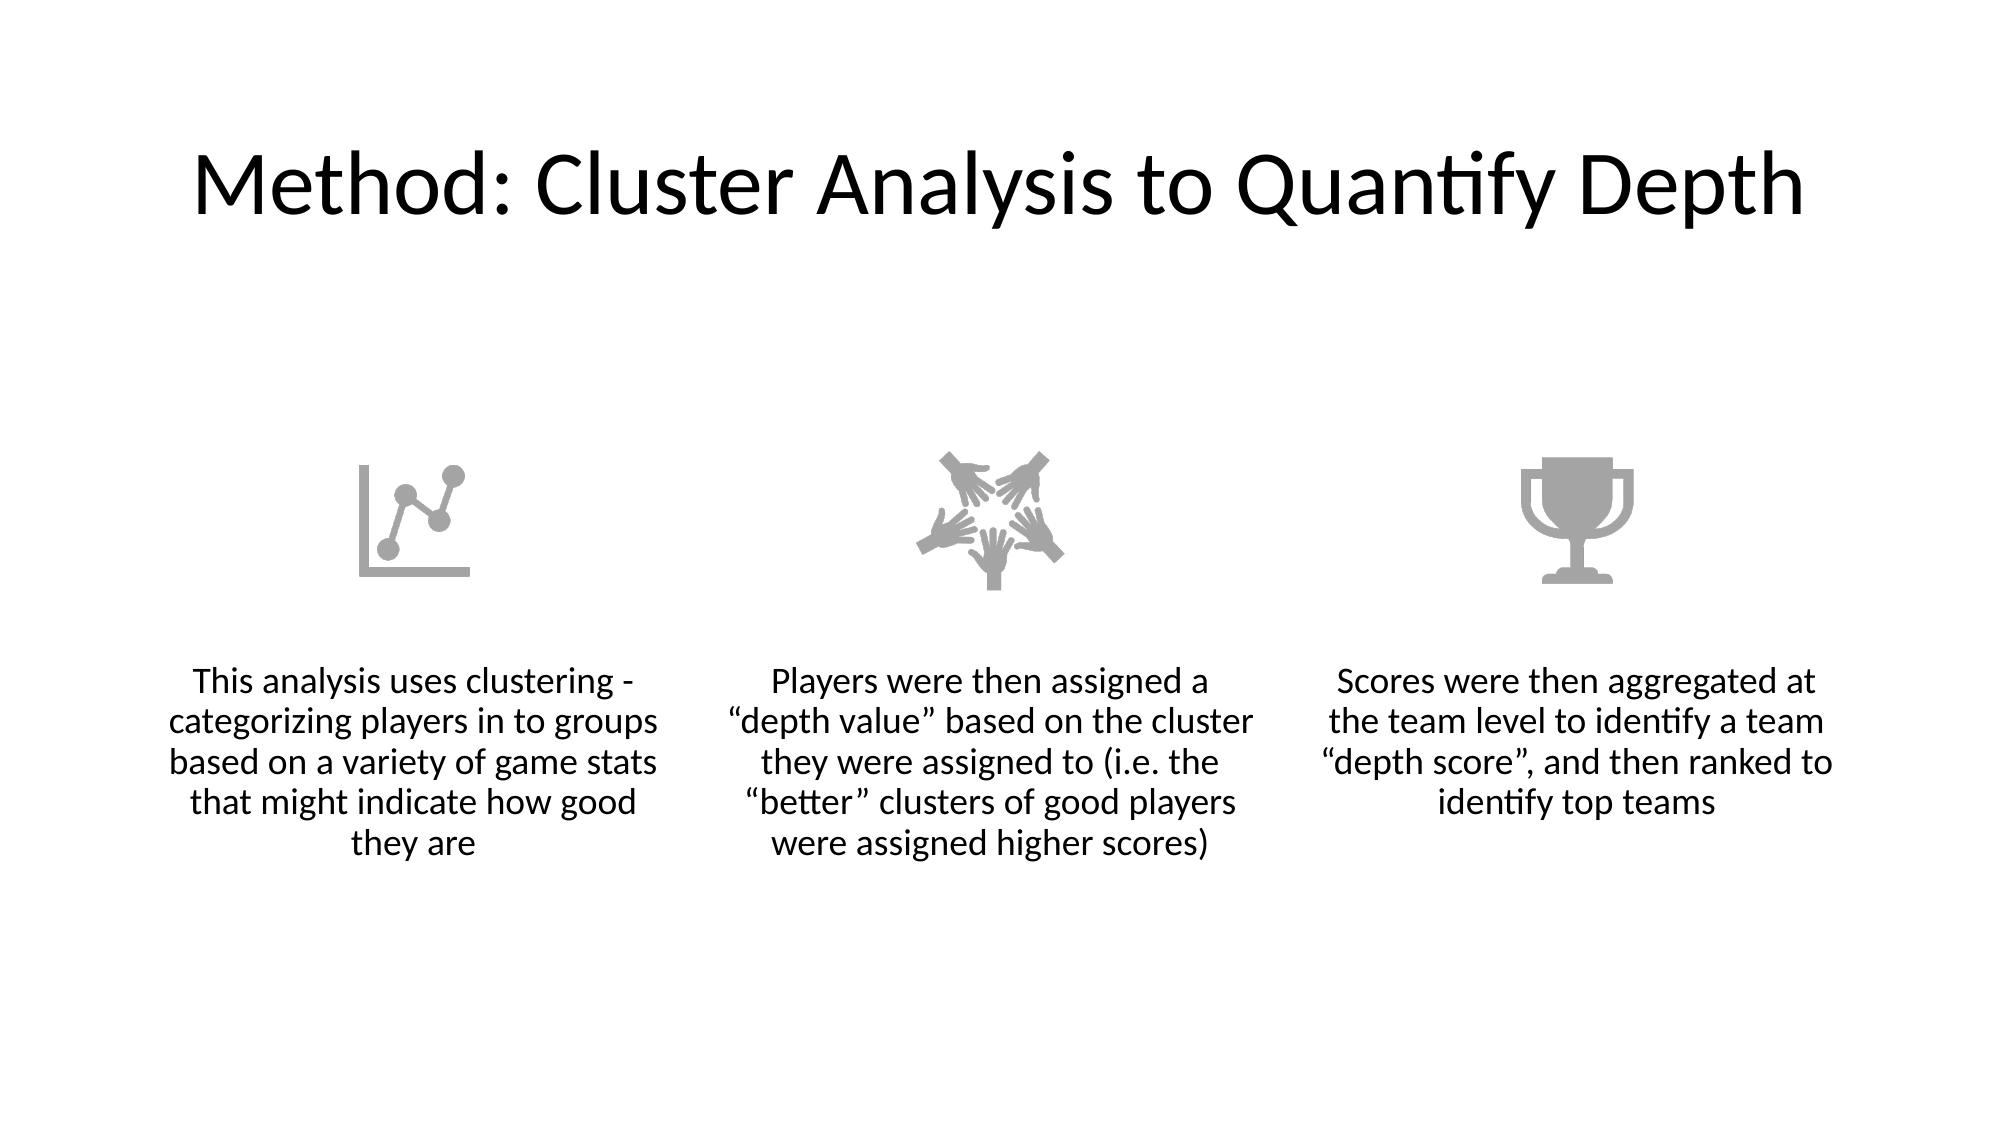

# Method: Cluster Analysis to Quantify Depth
This analysis uses clustering - categorizing players in to groups based on a variety of game stats that might indicate how good they are
Players were then assigned a “depth value” based on the cluster they were assigned to (i.e. the “better” clusters of good players were assigned higher scores)
Scores were then aggregated at the team level to identify a team “depth score”, and then ranked to identify top teams